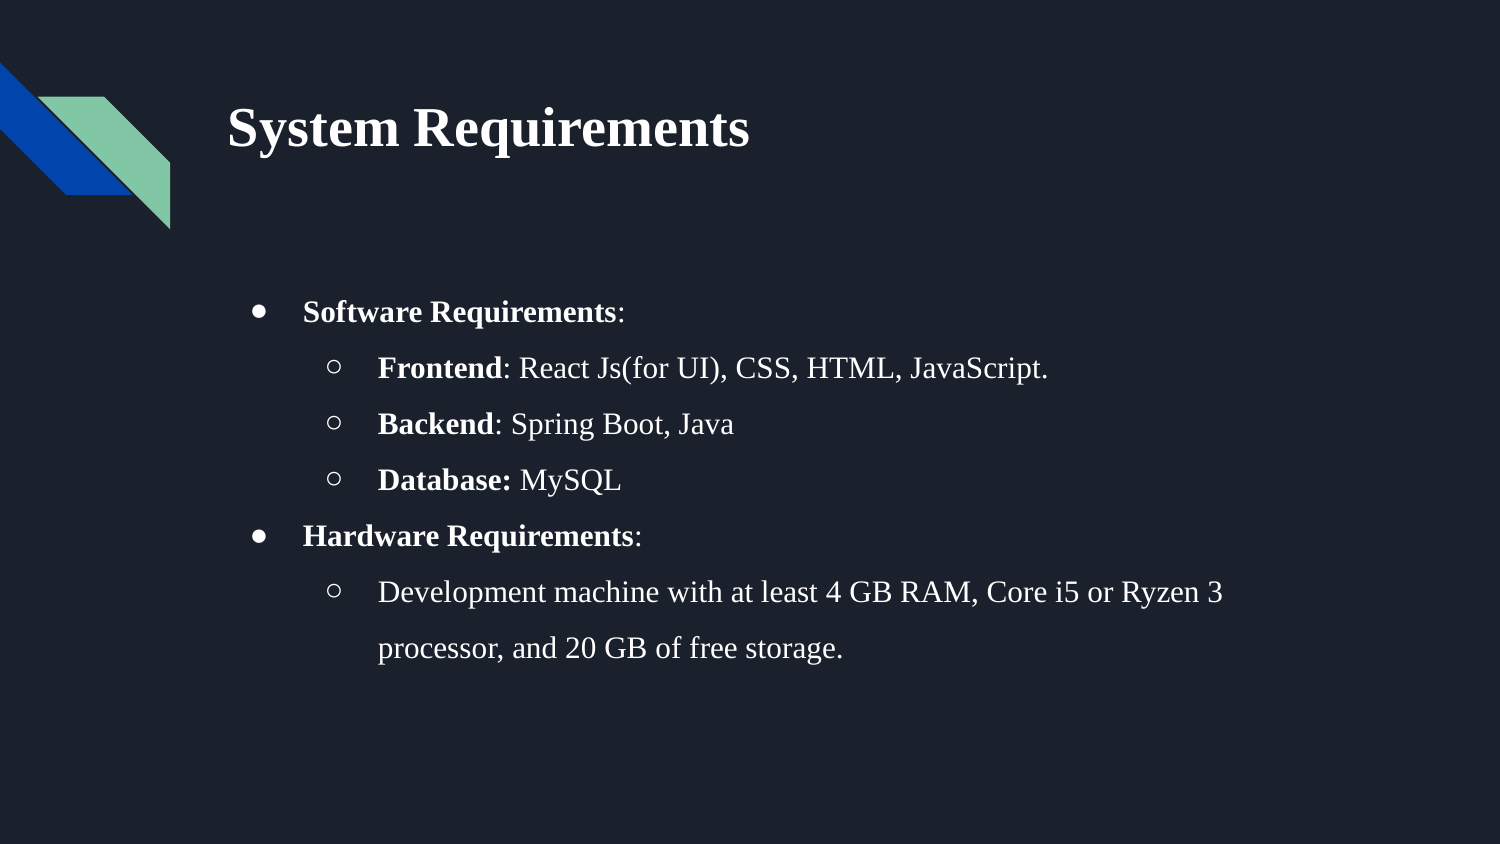

# System Requirements
Software Requirements:
Frontend: React Js(for UI), CSS, HTML, JavaScript.
Backend: Spring Boot, Java
Database: MySQL
Hardware Requirements:
Development machine with at least 4 GB RAM, Core i5 or Ryzen 3 processor, and 20 GB of free storage.